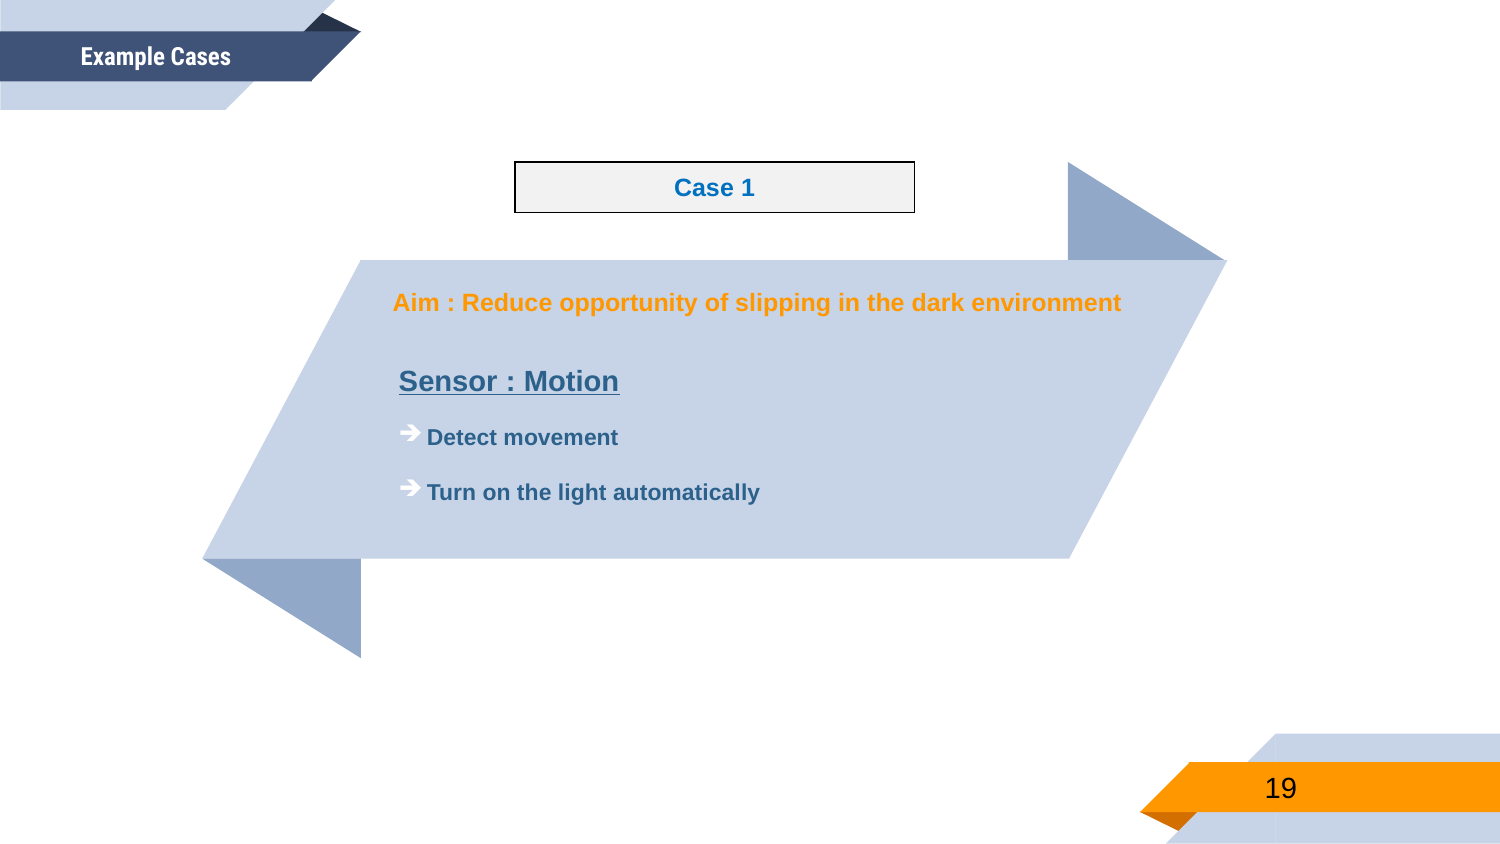

Example Cases

| Case 1 |
| --- |
Aim : Reduce opportunity of slipping in the dark environment

Sensor : Motion

Detect movement

Turn on the light automatically

19